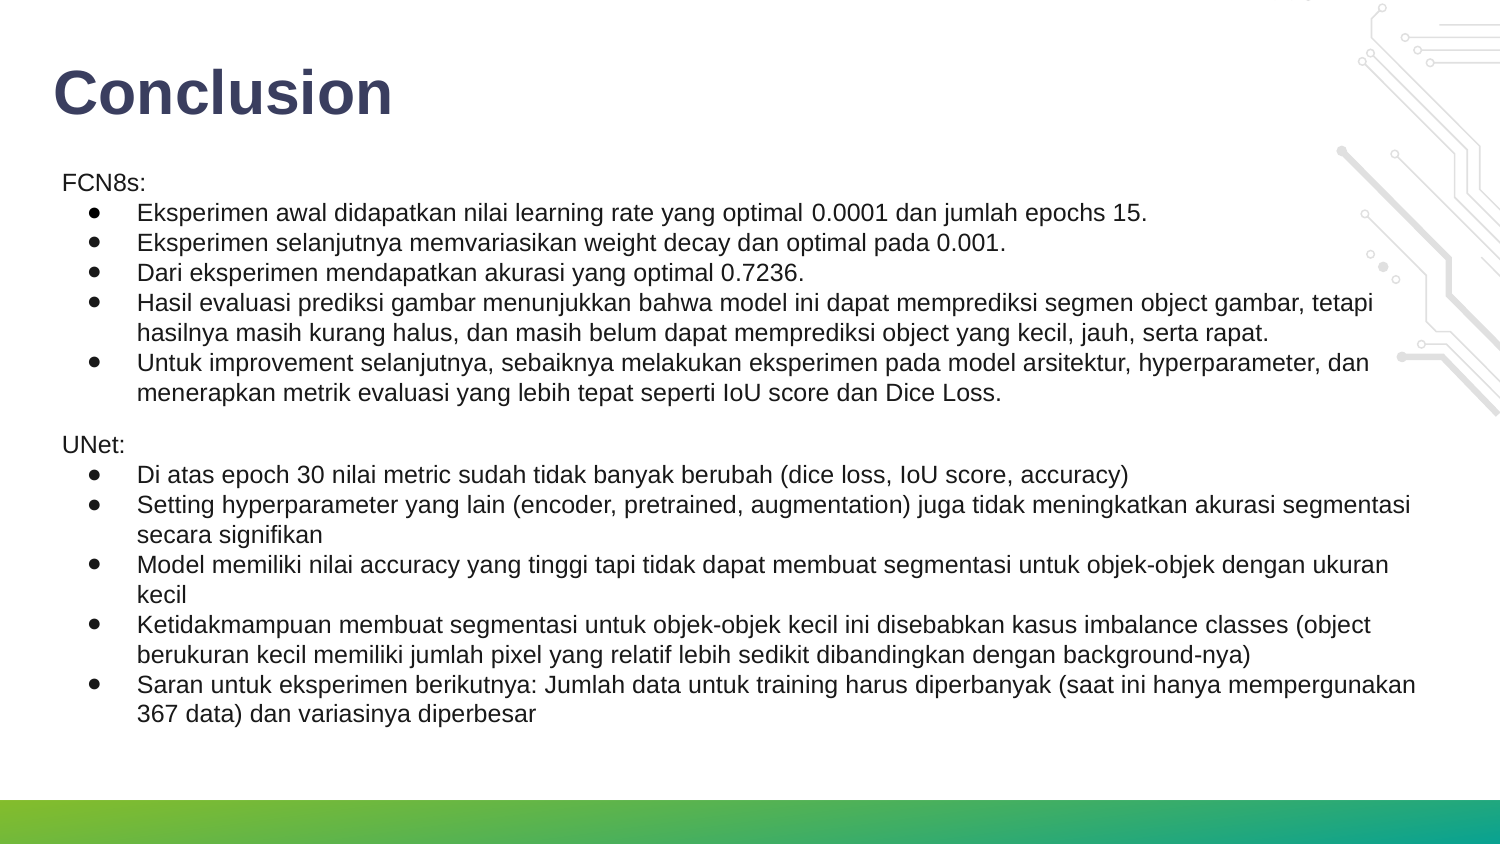

# Conclusion
FCN8s:
Eksperimen awal didapatkan nilai learning rate yang optimal 0.0001 dan jumlah epochs 15.
Eksperimen selanjutnya memvariasikan weight decay dan optimal pada 0.001.
Dari eksperimen mendapatkan akurasi yang optimal 0.7236.
Hasil evaluasi prediksi gambar menunjukkan bahwa model ini dapat memprediksi segmen object gambar, tetapi hasilnya masih kurang halus, dan masih belum dapat memprediksi object yang kecil, jauh, serta rapat.
Untuk improvement selanjutnya, sebaiknya melakukan eksperimen pada model arsitektur, hyperparameter, dan menerapkan metrik evaluasi yang lebih tepat seperti IoU score dan Dice Loss.

UNet:
Di atas epoch 30 nilai metric sudah tidak banyak berubah (dice loss, IoU score, accuracy)
Setting hyperparameter yang lain (encoder, pretrained, augmentation) juga tidak meningkatkan akurasi segmentasi secara signifikan
Model memiliki nilai accuracy yang tinggi tapi tidak dapat membuat segmentasi untuk objek-objek dengan ukuran kecil
Ketidakmampuan membuat segmentasi untuk objek-objek kecil ini disebabkan kasus imbalance classes (object berukuran kecil memiliki jumlah pixel yang relatif lebih sedikit dibandingkan dengan background-nya)
Saran untuk eksperimen berikutnya: Jumlah data untuk training harus diperbanyak (saat ini hanya mempergunakan 367 data) dan variasinya diperbesar